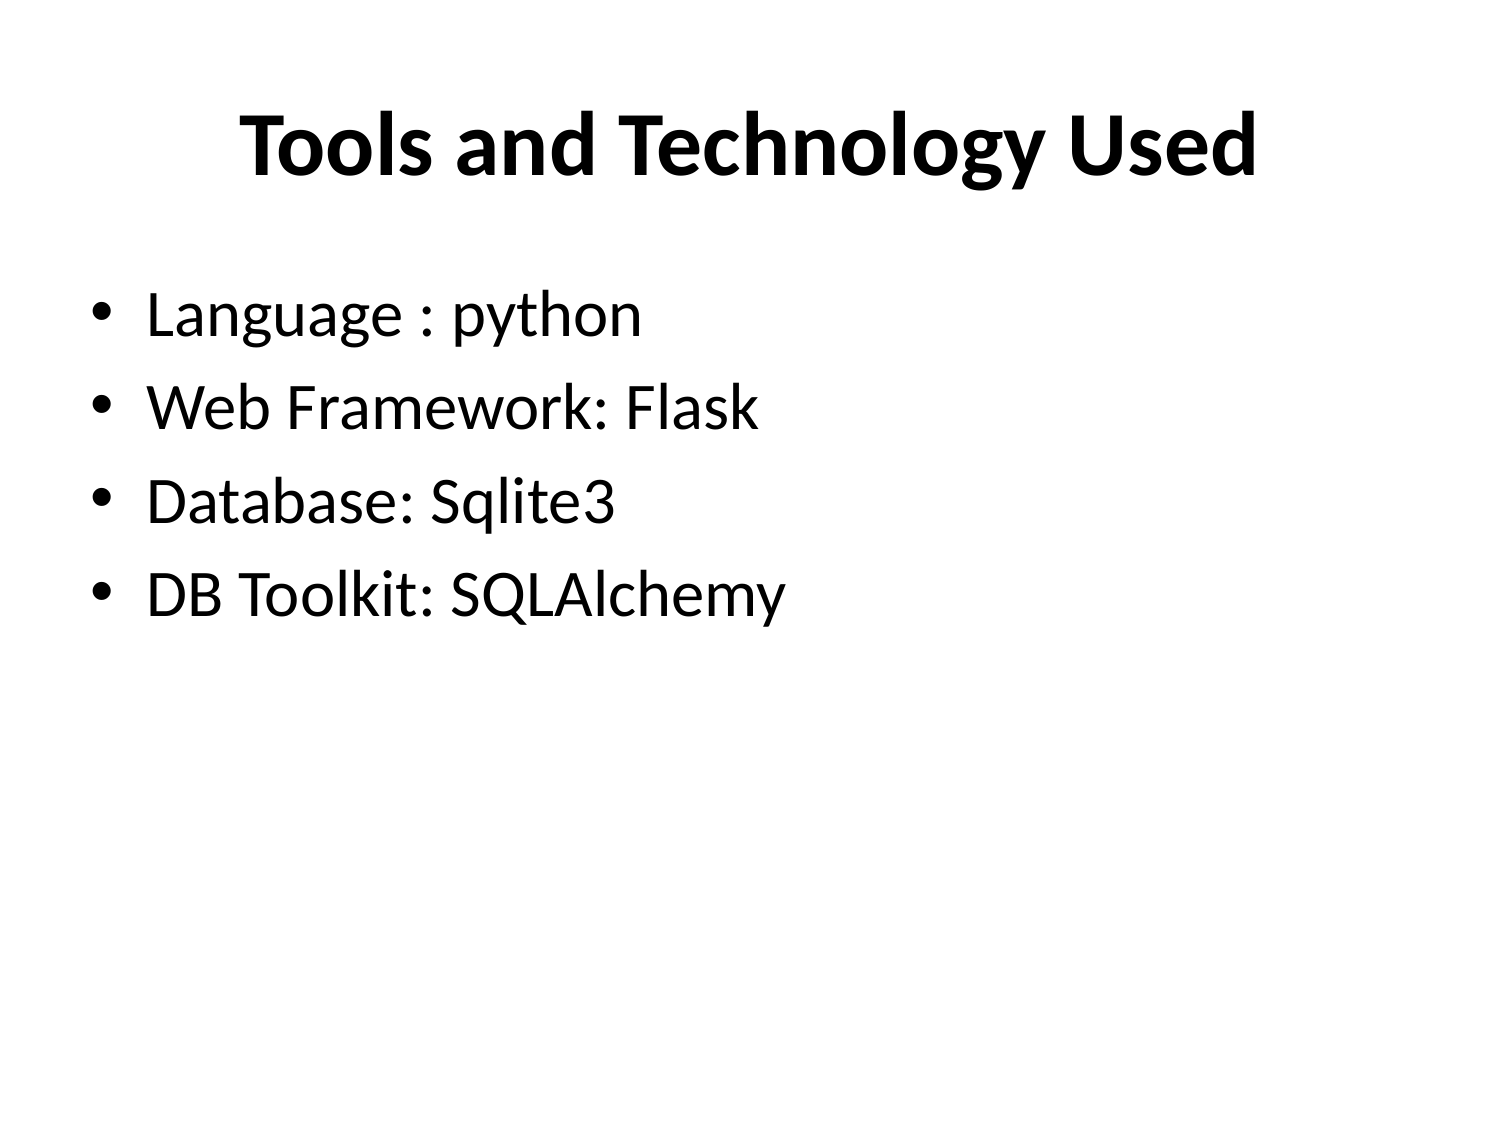

# Tools and Technology Used
Language : python
Web Framework: Flask
Database: Sqlite3
DB Toolkit: SQLAlchemy